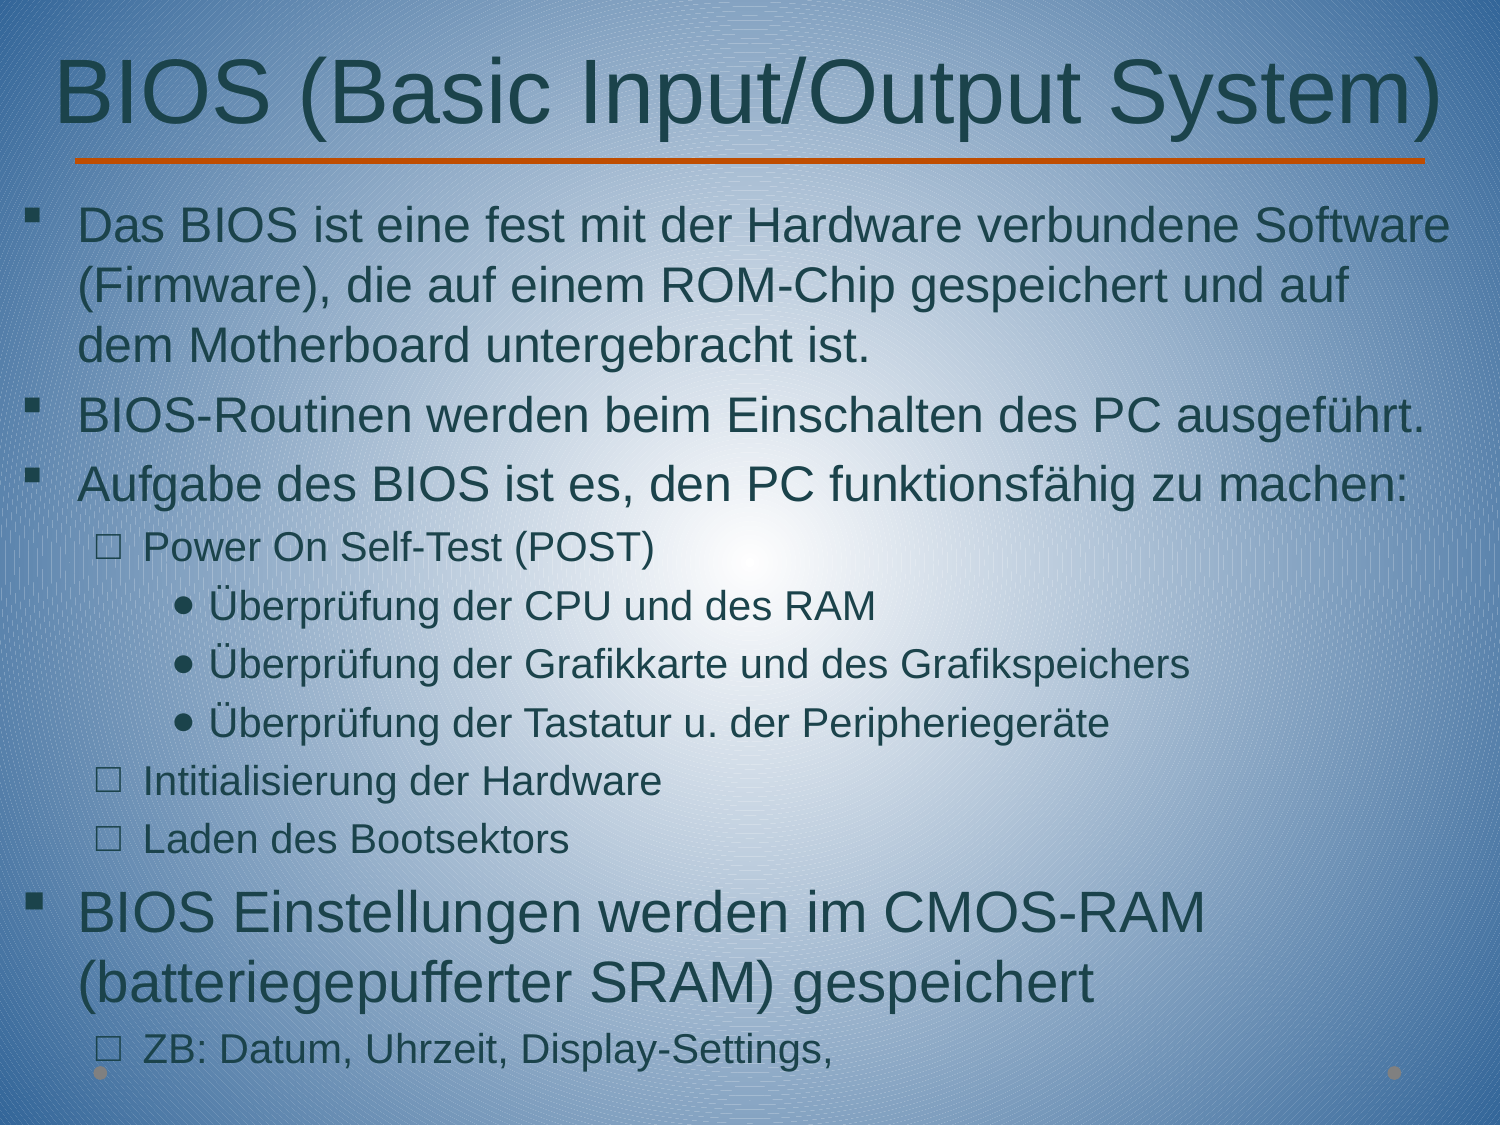

# BIOS (Basic Input/Output System)
Das BIOS ist eine fest mit der Hardware verbundene Software (Firmware), die auf einem ROM-Chip gespeichert und auf dem Motherboard untergebracht ist.
BIOS-Routinen werden beim Einschalten des PC ausgeführt.
Aufgabe des BIOS ist es, den PC funktionsfähig zu machen:
Power On Self-Test (POST)
Überprüfung der CPU und des RAM
Überprüfung der Grafikkarte und des Grafikspeichers
Überprüfung der Tastatur u. der Peripheriegeräte
Intitialisierung der Hardware
Laden des Bootsektors
BIOS Einstellungen werden im CMOS-RAM (batteriegepufferter SRAM) gespeichert
ZB: Datum, Uhrzeit, Display-Settings,